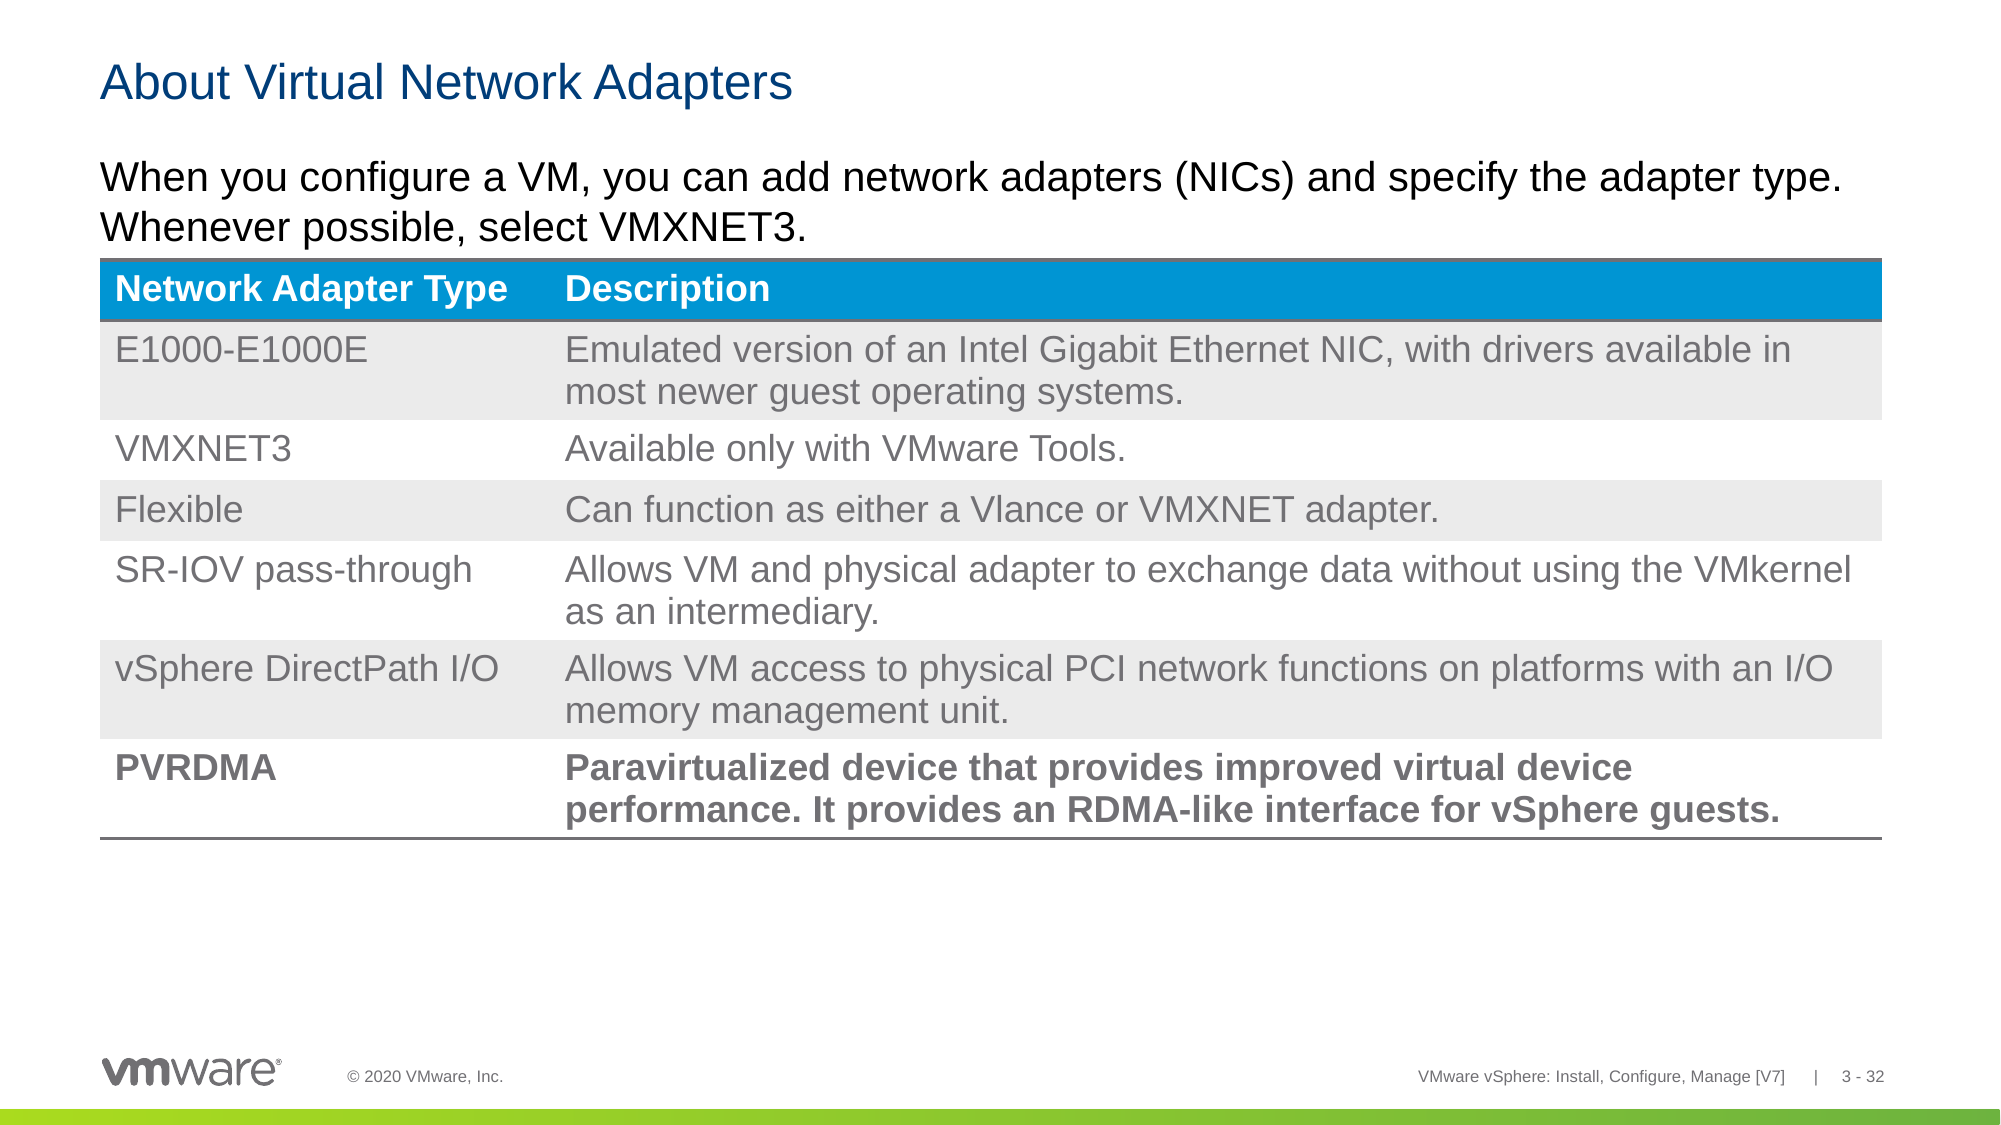

# About Virtual Network Adapters
When you configure a VM, you can add network adapters (NICs) and specify the adapter type. Whenever possible, select VMXNET3.
| Network Adapter Type | Description |
| --- | --- |
| E1000-E1000E | Emulated version of an Intel Gigabit Ethernet NIC, with drivers available in most newer guest operating systems. |
| VMXNET3 | Available only with VMware Tools. |
| Flexible | Can function as either a Vlance or VMXNET adapter. |
| SR-IOV pass-through | Allows VM and physical adapter to exchange data without using the VMkernel as an intermediary. |
| vSphere DirectPath I/O | Allows VM access to physical PCI network functions on platforms with an I/O memory management unit. |
| PVRDMA | Paravirtualized device that provides improved virtual device performance. It provides an RDMA-like interface for vSphere guests. |
VMware vSphere: Install, Configure, Manage [V7]      |     3 - 32